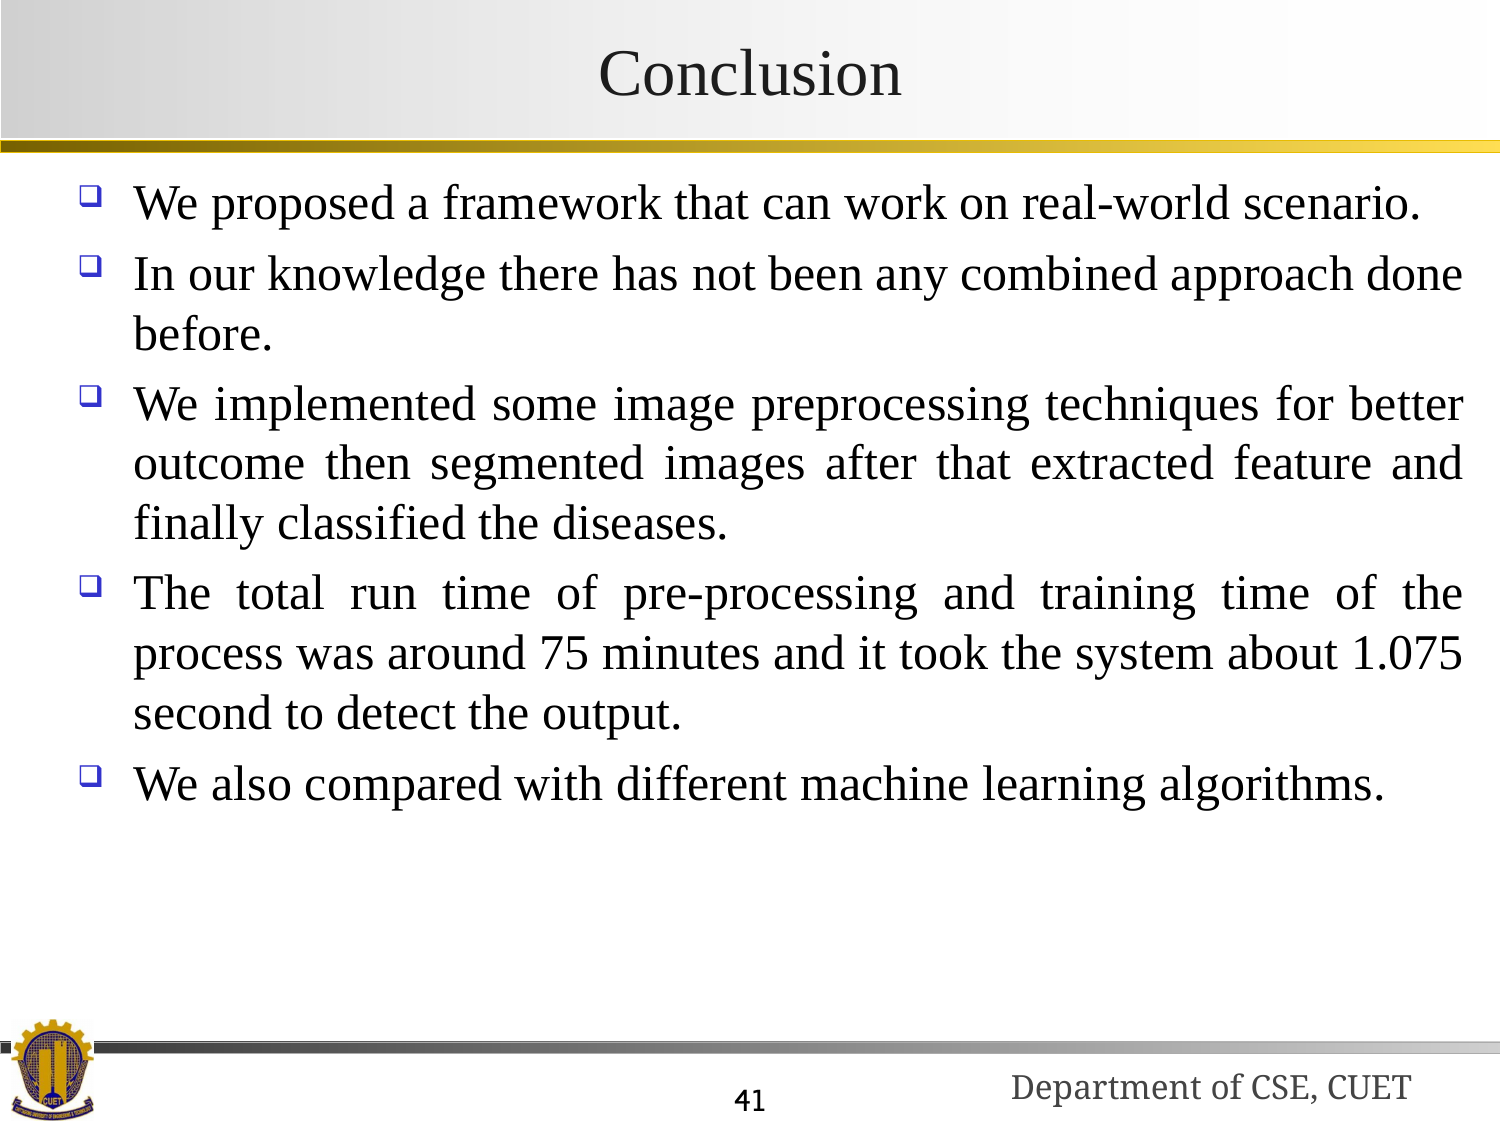

# Conclusion
We proposed a framework that can work on real-world scenario.
In our knowledge there has not been any combined approach done before.
We implemented some image preprocessing techniques for better outcome then segmented images after that extracted feature and finally classified the diseases.
The total run time of pre-processing and training time of the process was around 75 minutes and it took the system about 1.075 second to detect the output.
We also compared with different machine learning algorithms.